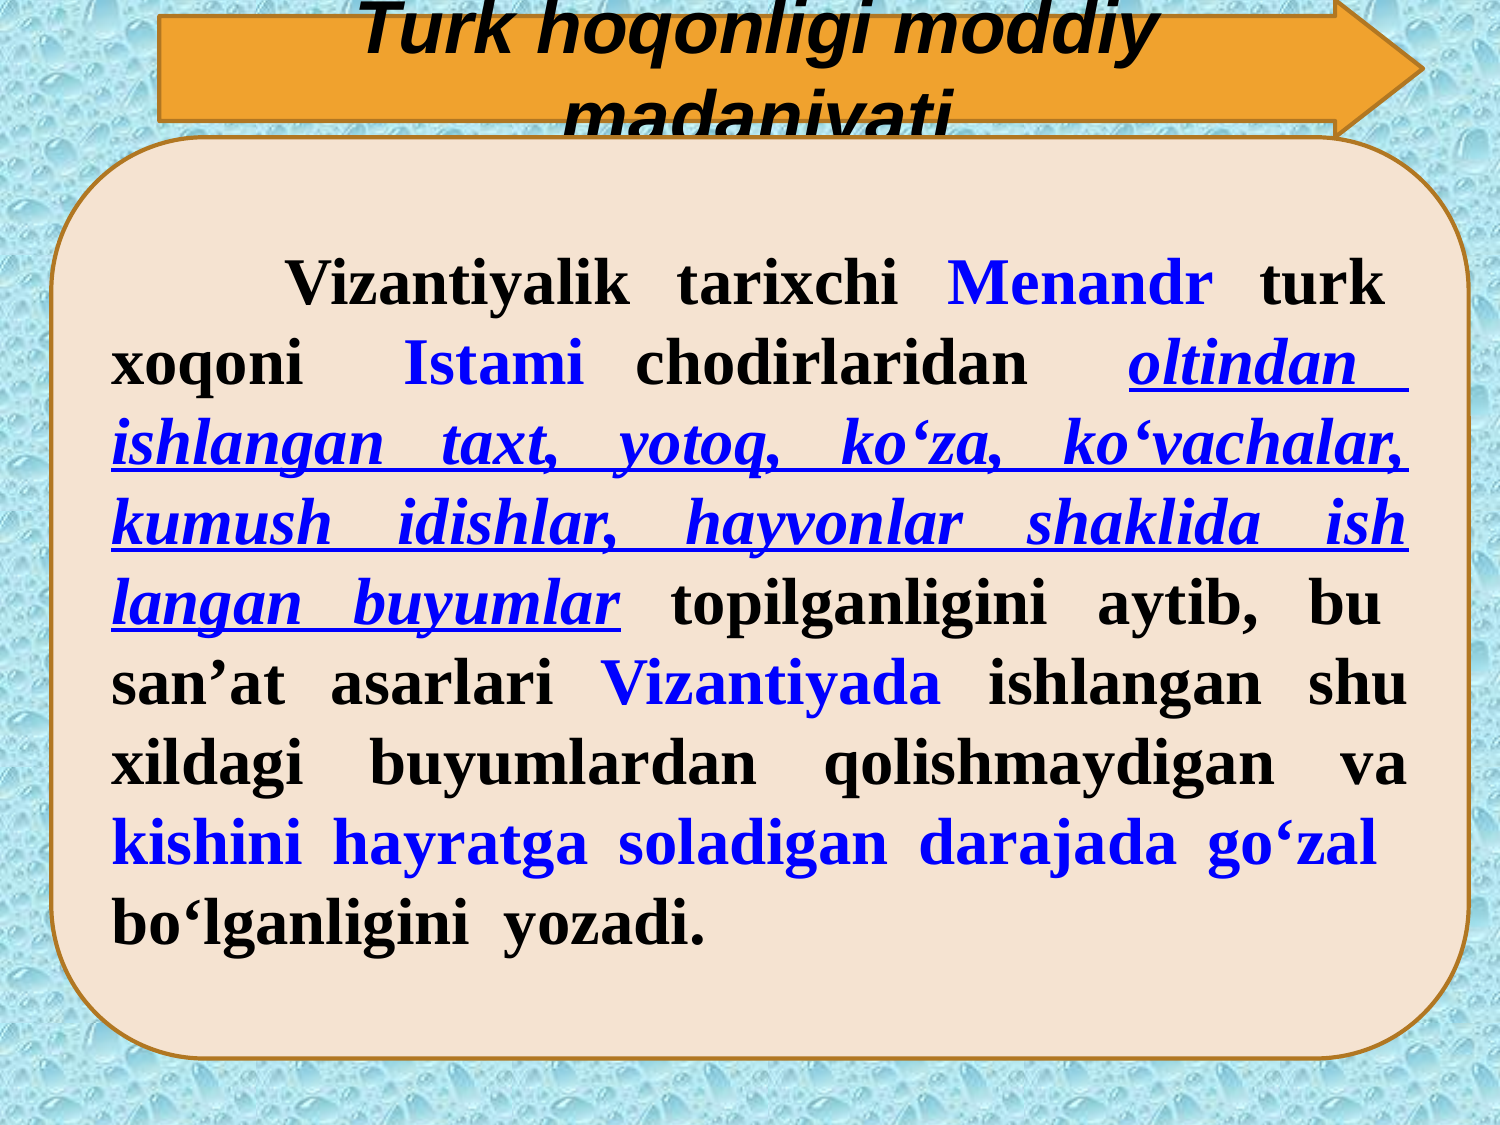

Ilohiy (teologik) nazariya.
Turk hoqonligi moddiy madaniyati
	 Vizantiyalik  tarixchi  Mеnandr  turk  xoqoni  Istami chodirlaridan  oltindan  ishlangan  taxt,  yotoq,  ko‘za,  ko‘vachalar, kumush  idishlar,  hayvonlar  shaklida  ish langan  buyumlar  topilganligini  aytib,  bu  san’at  asarlari  Vizantiyada  ishlangan  shu xildagi buyumlardan qolishmaydigan va kishini hayratga soladigan darajada go‘zal  bo‘lganligini  yozadi.